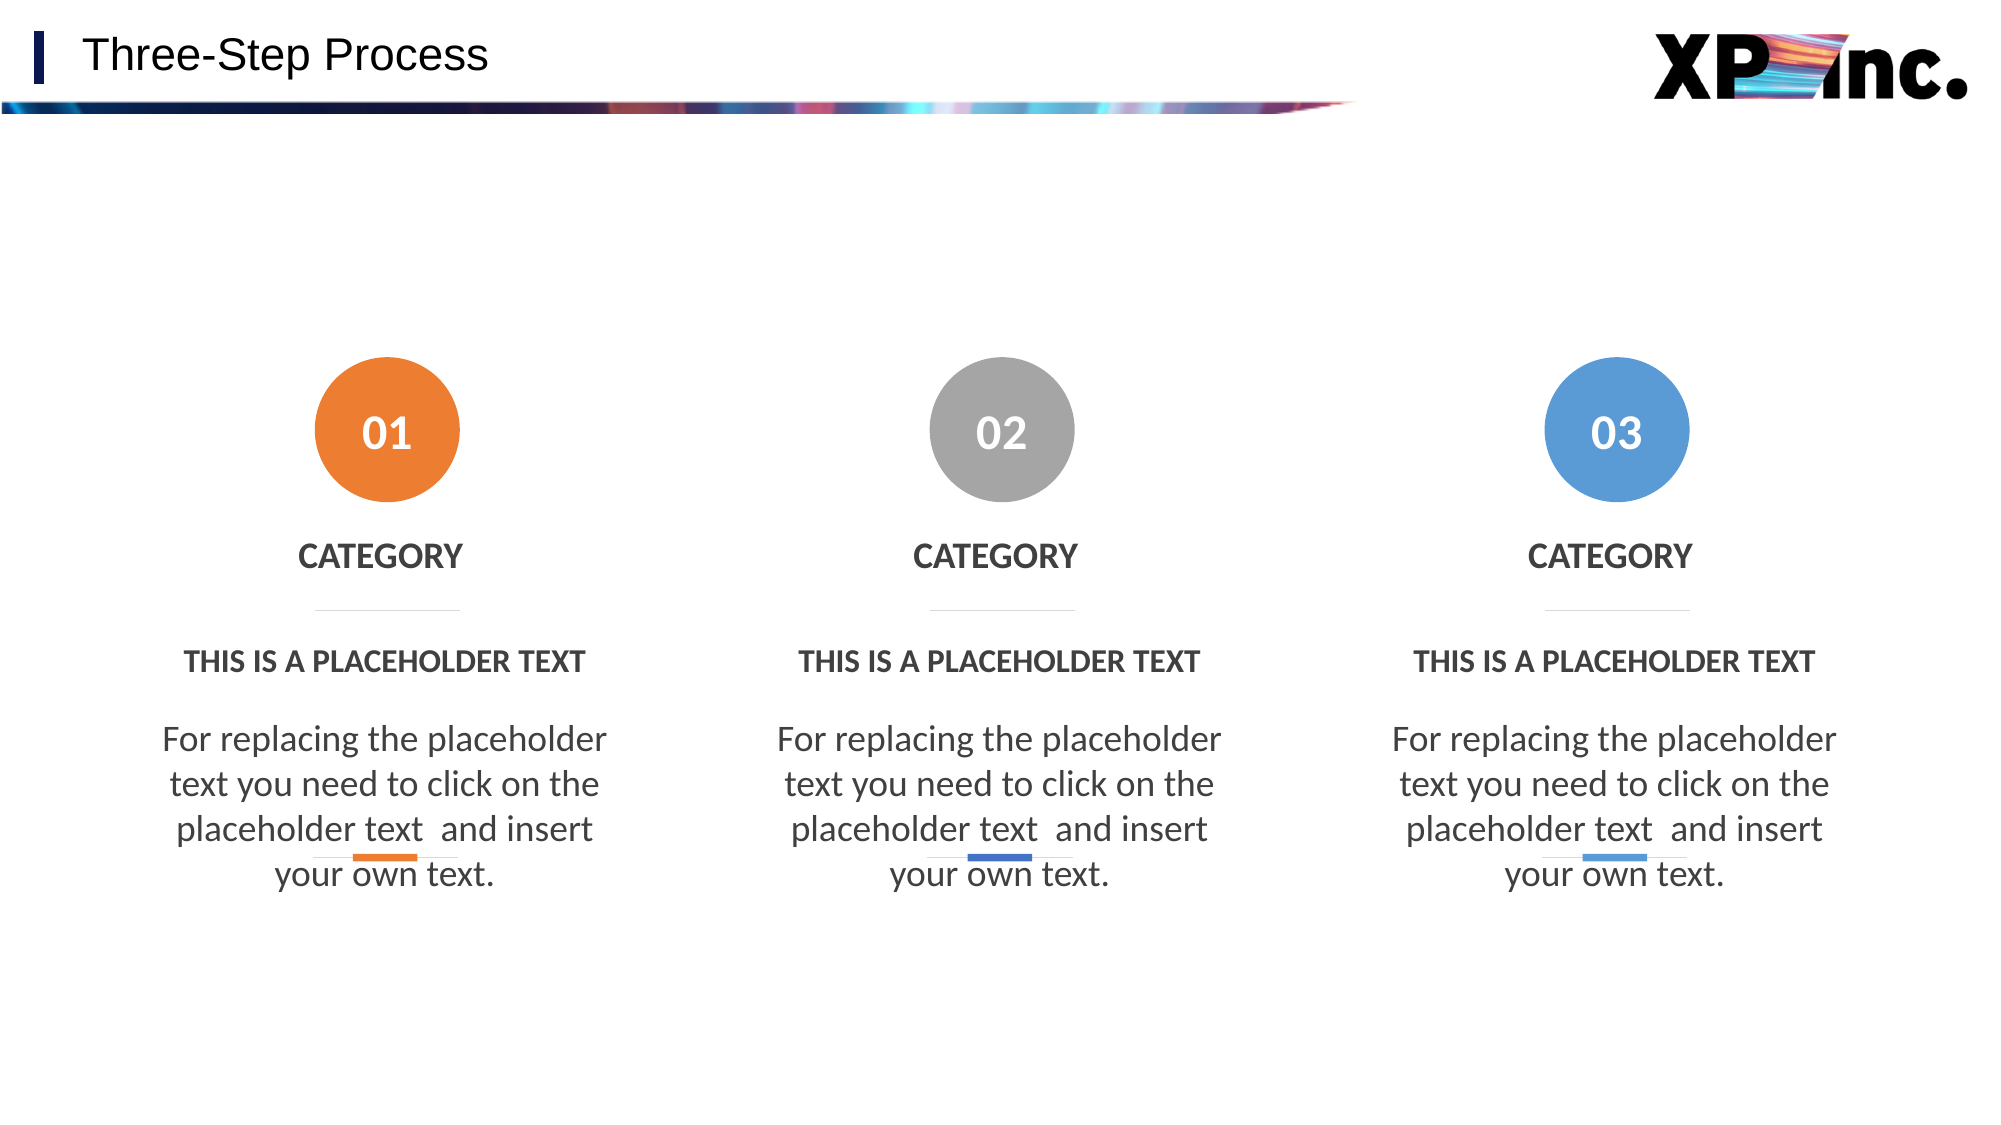

# Three-Step Process

01
CATEGORY
THIS IS A PLACEHOLDER TEXT
For replacing the placeholder text you need to click on the placeholder text  and insert your own text.

02
CATEGORY
THIS IS A PLACEHOLDER TEXT
For replacing the placeholder text you need to click on the placeholder text  and insert your own text.

03
CATEGORY
THIS IS A PLACEHOLDER TEXT
For replacing the placeholder text you need to click on the placeholder text  and insert your own text.